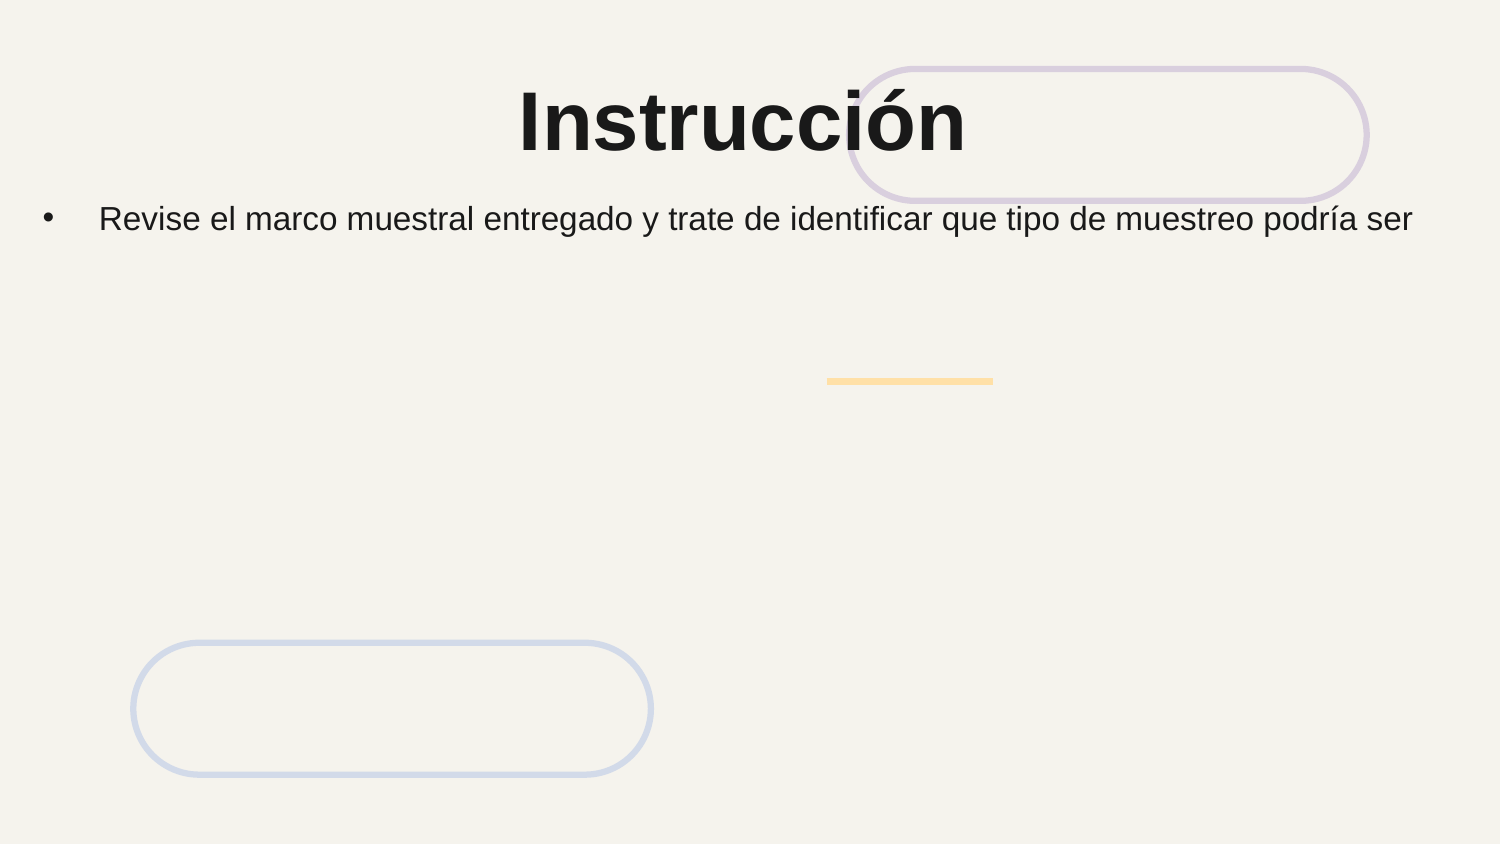

# Instrucción
Revise el marco muestral entregado y trate de identificar que tipo de muestreo podría ser